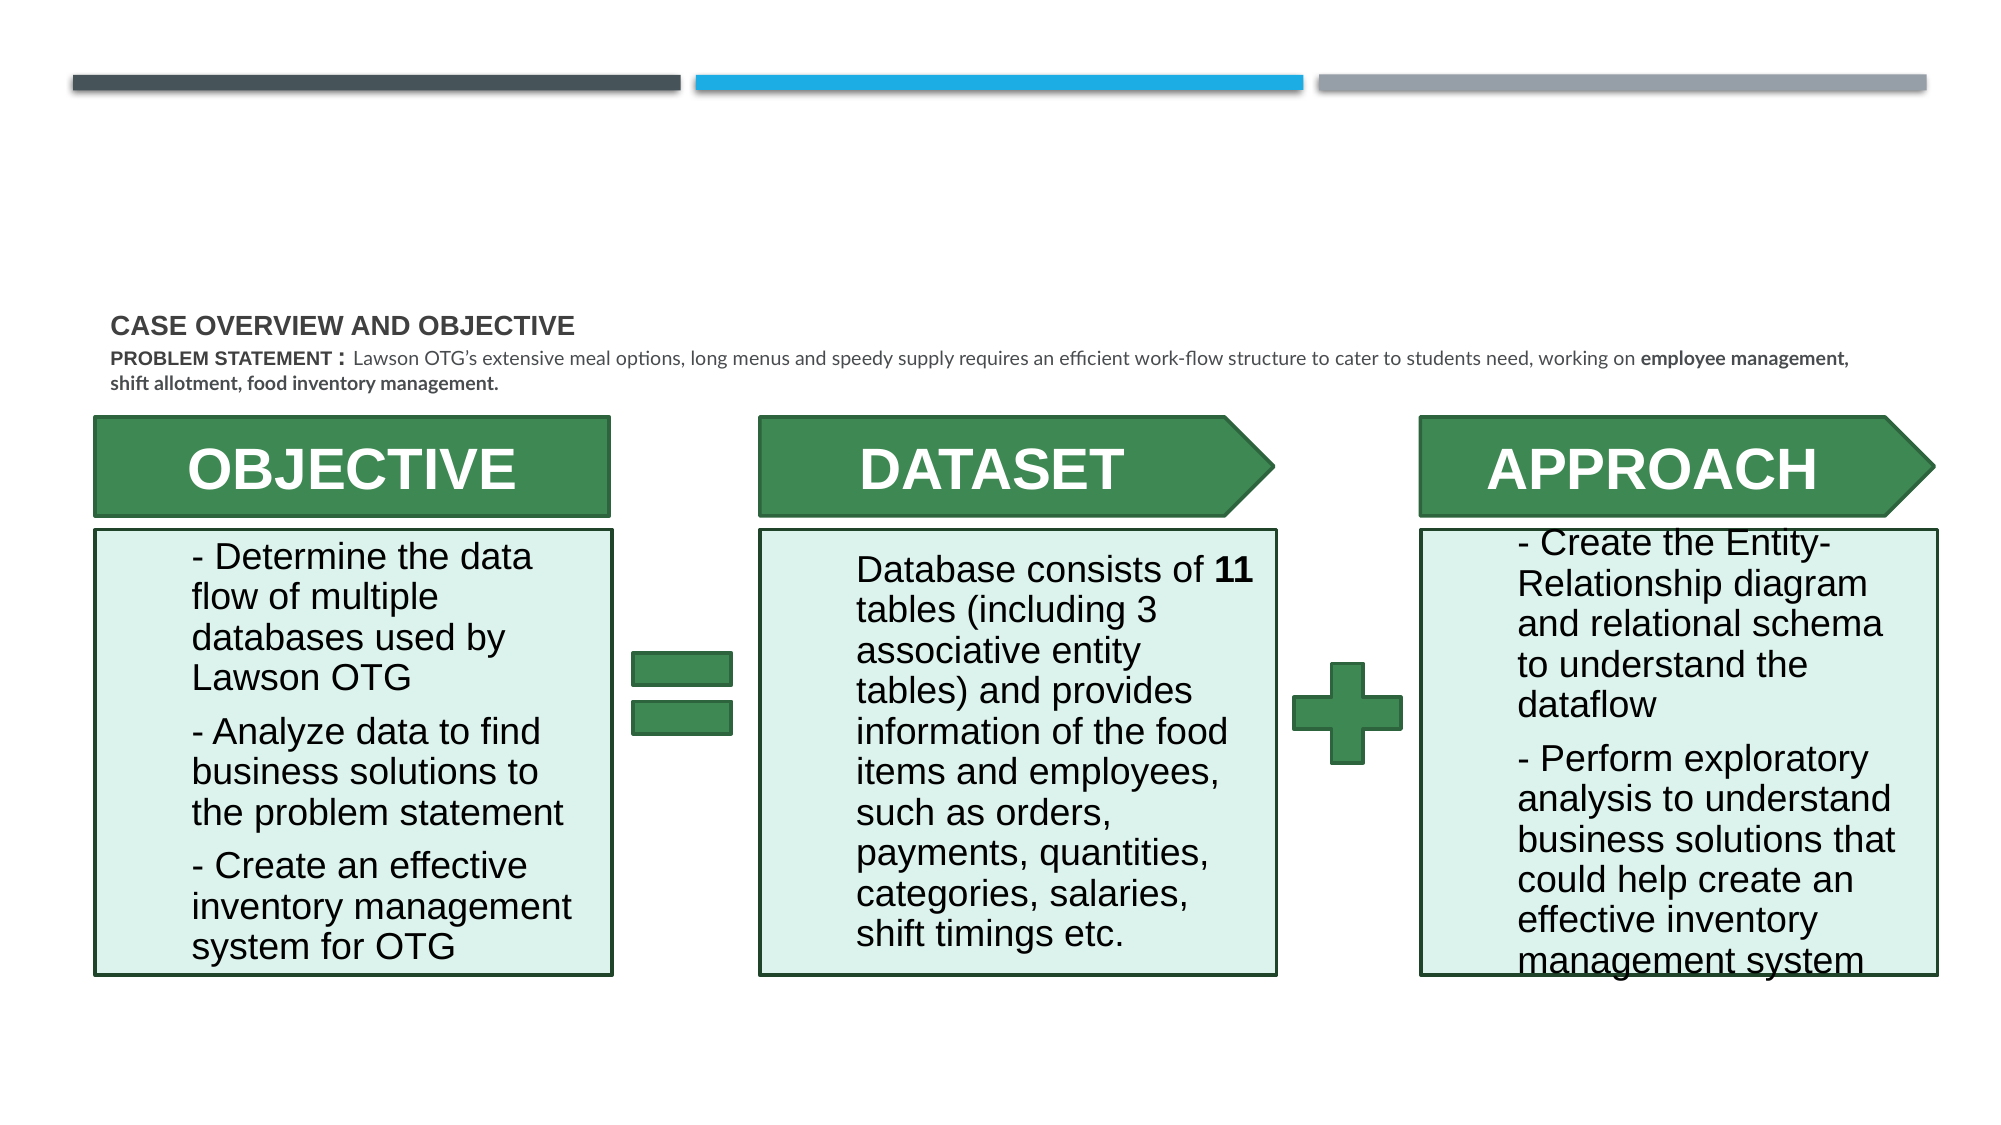

# Case overview and objective Problem Statement : Lawson OTG’s extensive meal options, long menus and speedy supply requires an efficient work-flow structure to cater to students need, working on employee management, shift allotment, food inventory management.
OBJECTIVE
DATASET
APPROACH
- Determine the data flow of multiple databases used by Lawson OTG
- Analyze data to find business solutions to the problem statement
- Create an effective inventory management system for OTG
Database consists of 11 tables (including 3 associative entity tables) and provides information of the food items and employees, such as orders, payments, quantities, categories, salaries, shift timings etc.
- Create the Entity-Relationship diagram and relational schema to understand the dataflow
- Perform exploratory analysis to understand business solutions that could help create an effective inventory management system